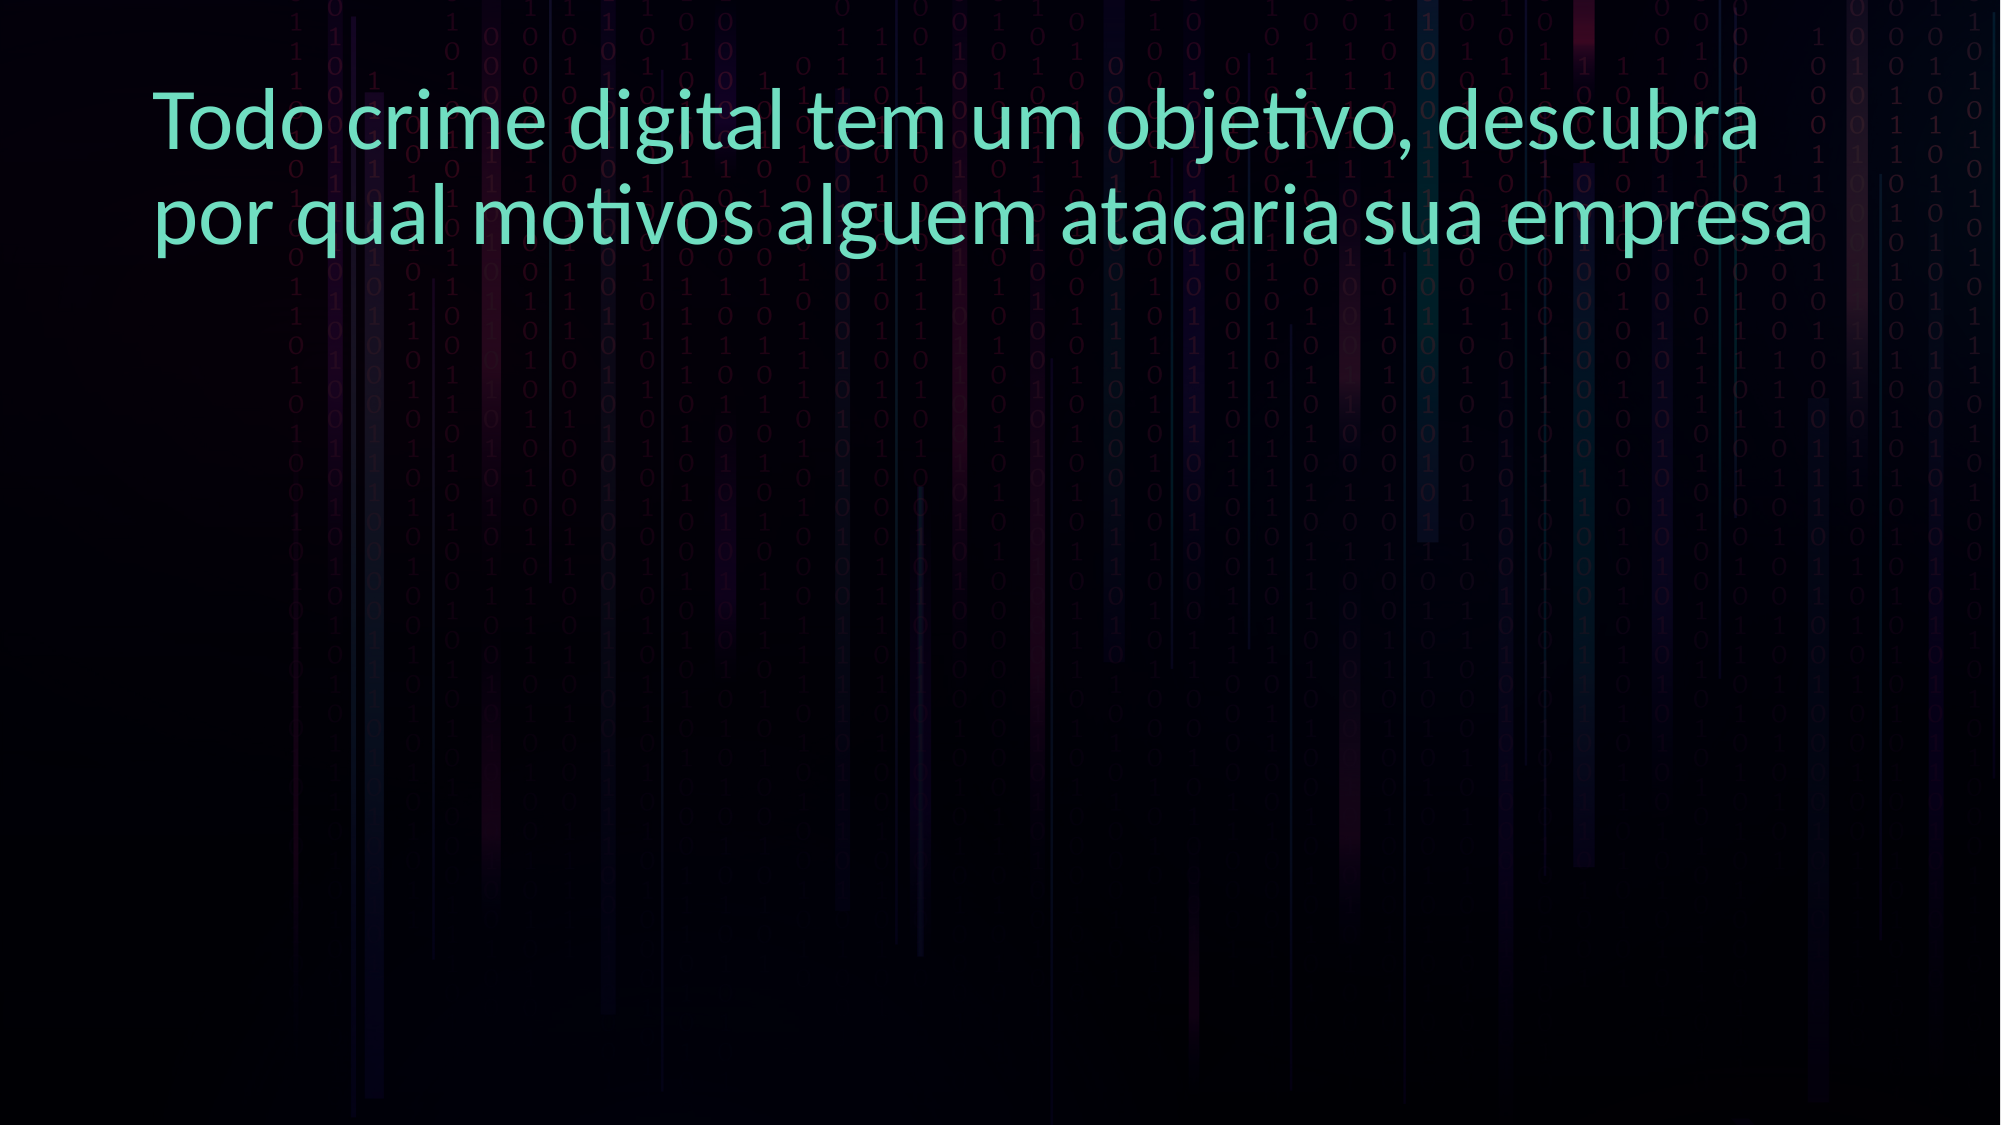

# Todo crime digital tem um objetivo, descubra por qual motivos alguem atacaria sua empresa